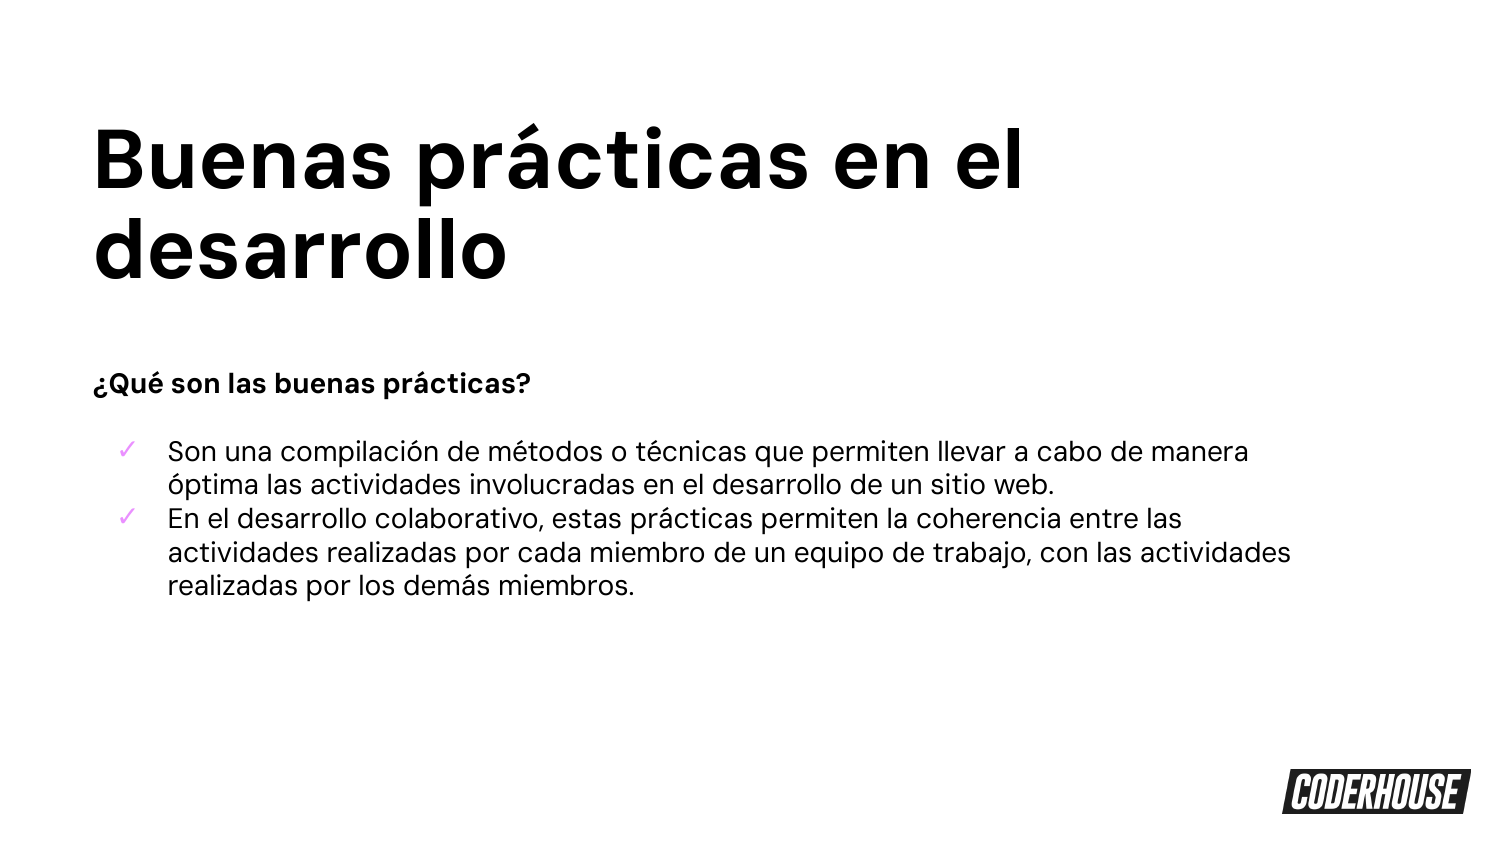

Buenas prácticas en el desarrollo
¿Qué son las buenas prácticas?

Son una compilación de métodos o técnicas que permiten llevar a cabo de manera óptima las actividades involucradas en el desarrollo de un sitio web.
En el desarrollo colaborativo, estas prácticas permiten la coherencia entre las actividades realizadas por cada miembro de un equipo de trabajo, con las actividades realizadas por los demás miembros.